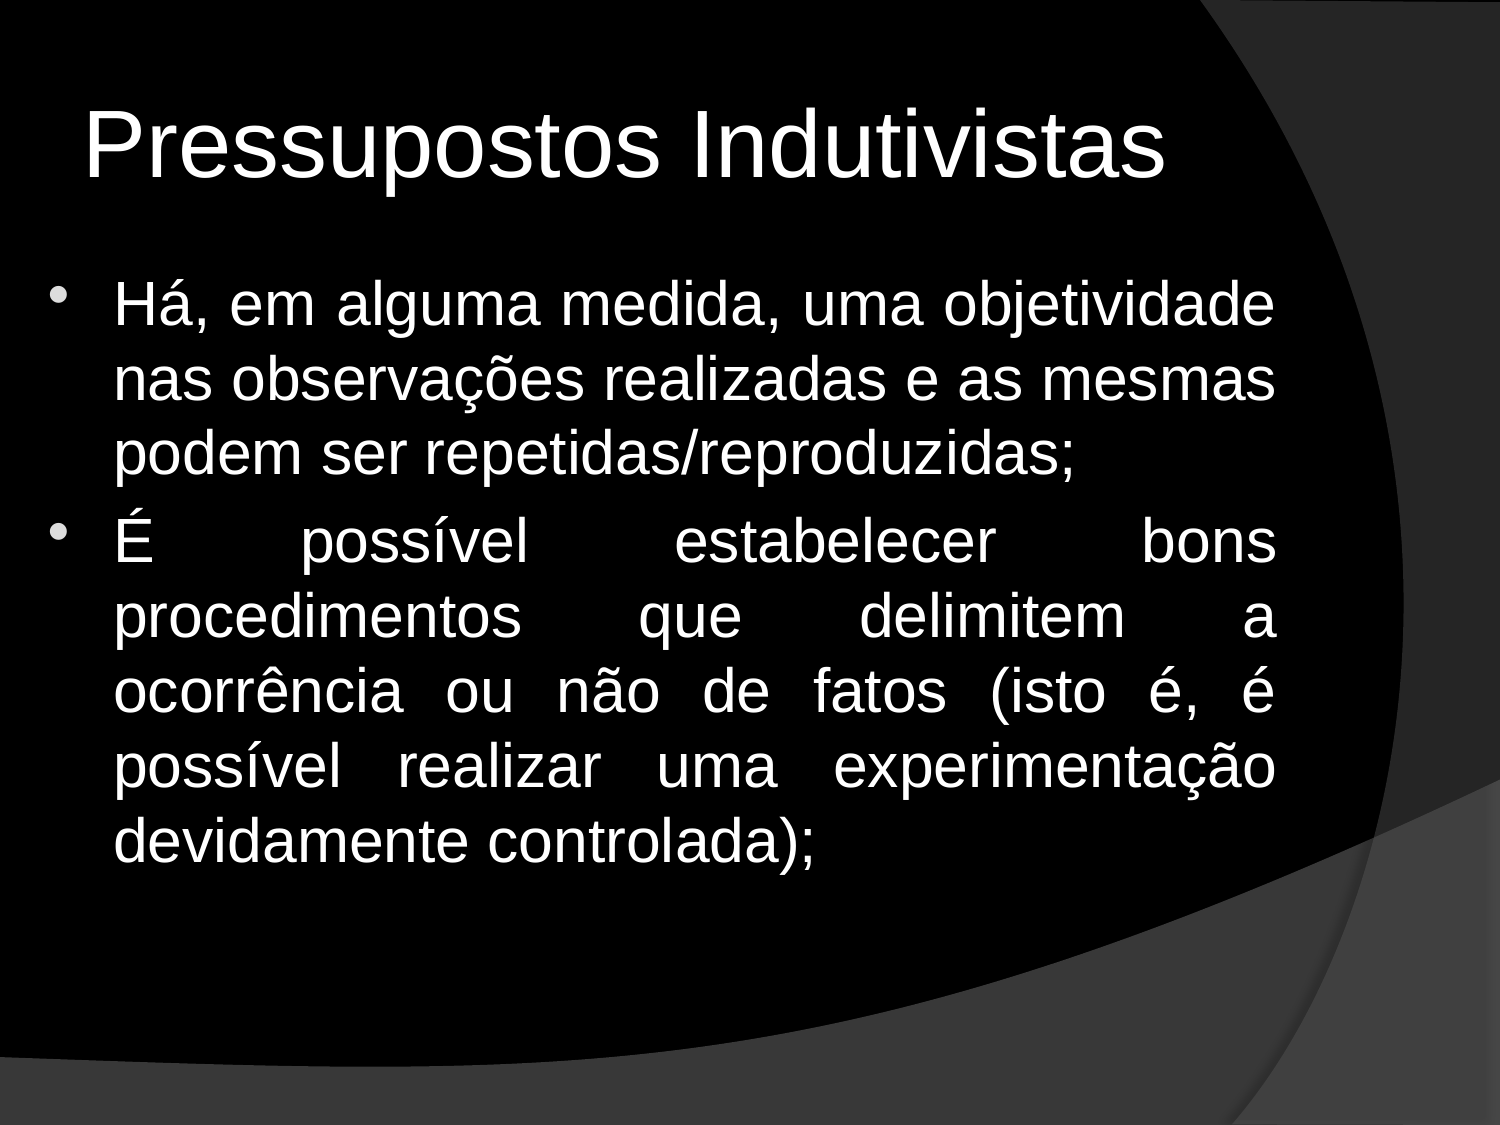

# Pressupostos Indutivistas
Há, em alguma medida, uma objetividade nas observações realizadas e as mesmas podem ser repetidas/reproduzidas;
É possível estabelecer bons procedimentos que delimitem a ocorrência ou não de fatos (isto é, é possível realizar uma experimentação devidamente controlada);